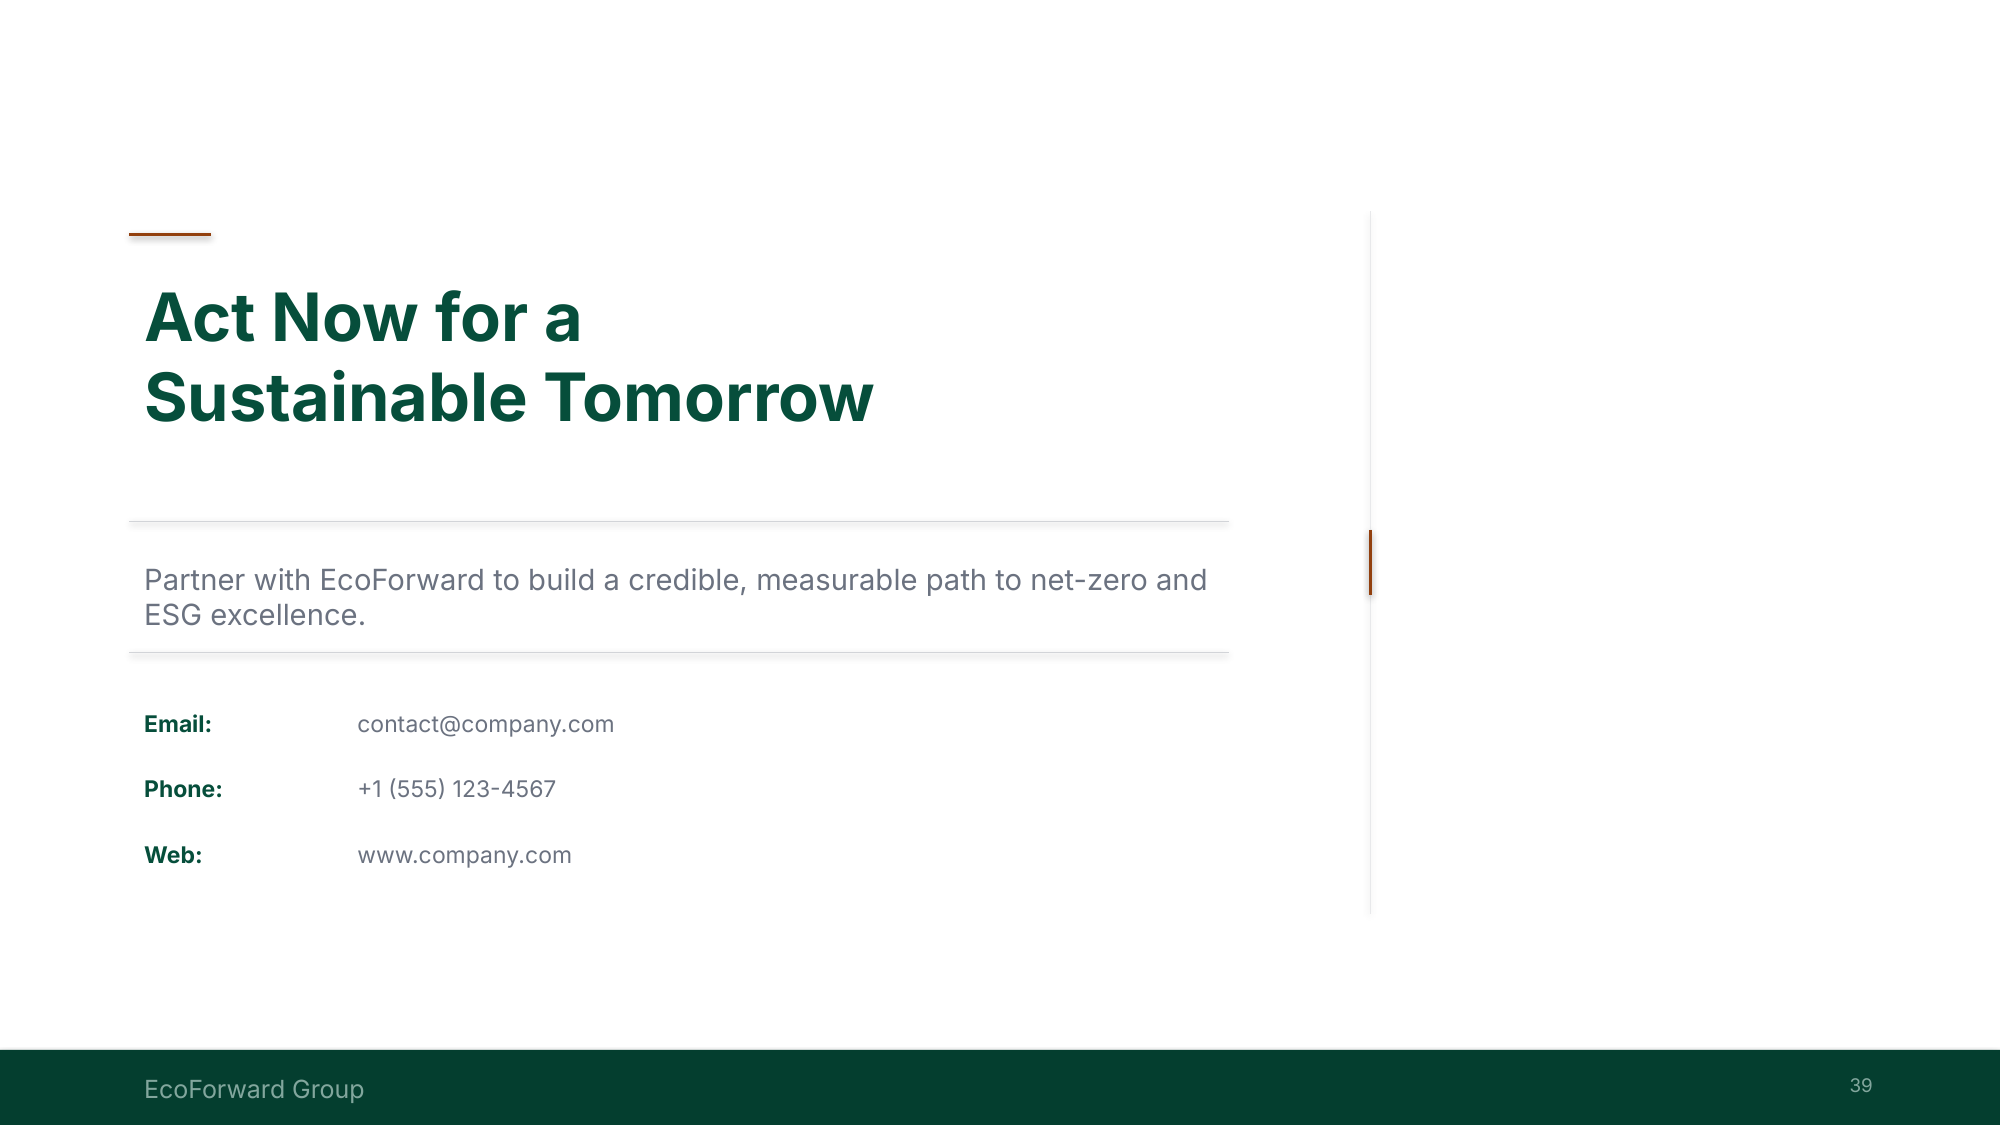

Act Now for a
Sustainable Tomorrow
Partner with EcoForward to build a credible, measurable path to net-zero and ESG excellence.
Email:
contact@company.com
Phone:
+1 (555) 123-4567
Web:
www.company.com

EcoForward Group
39